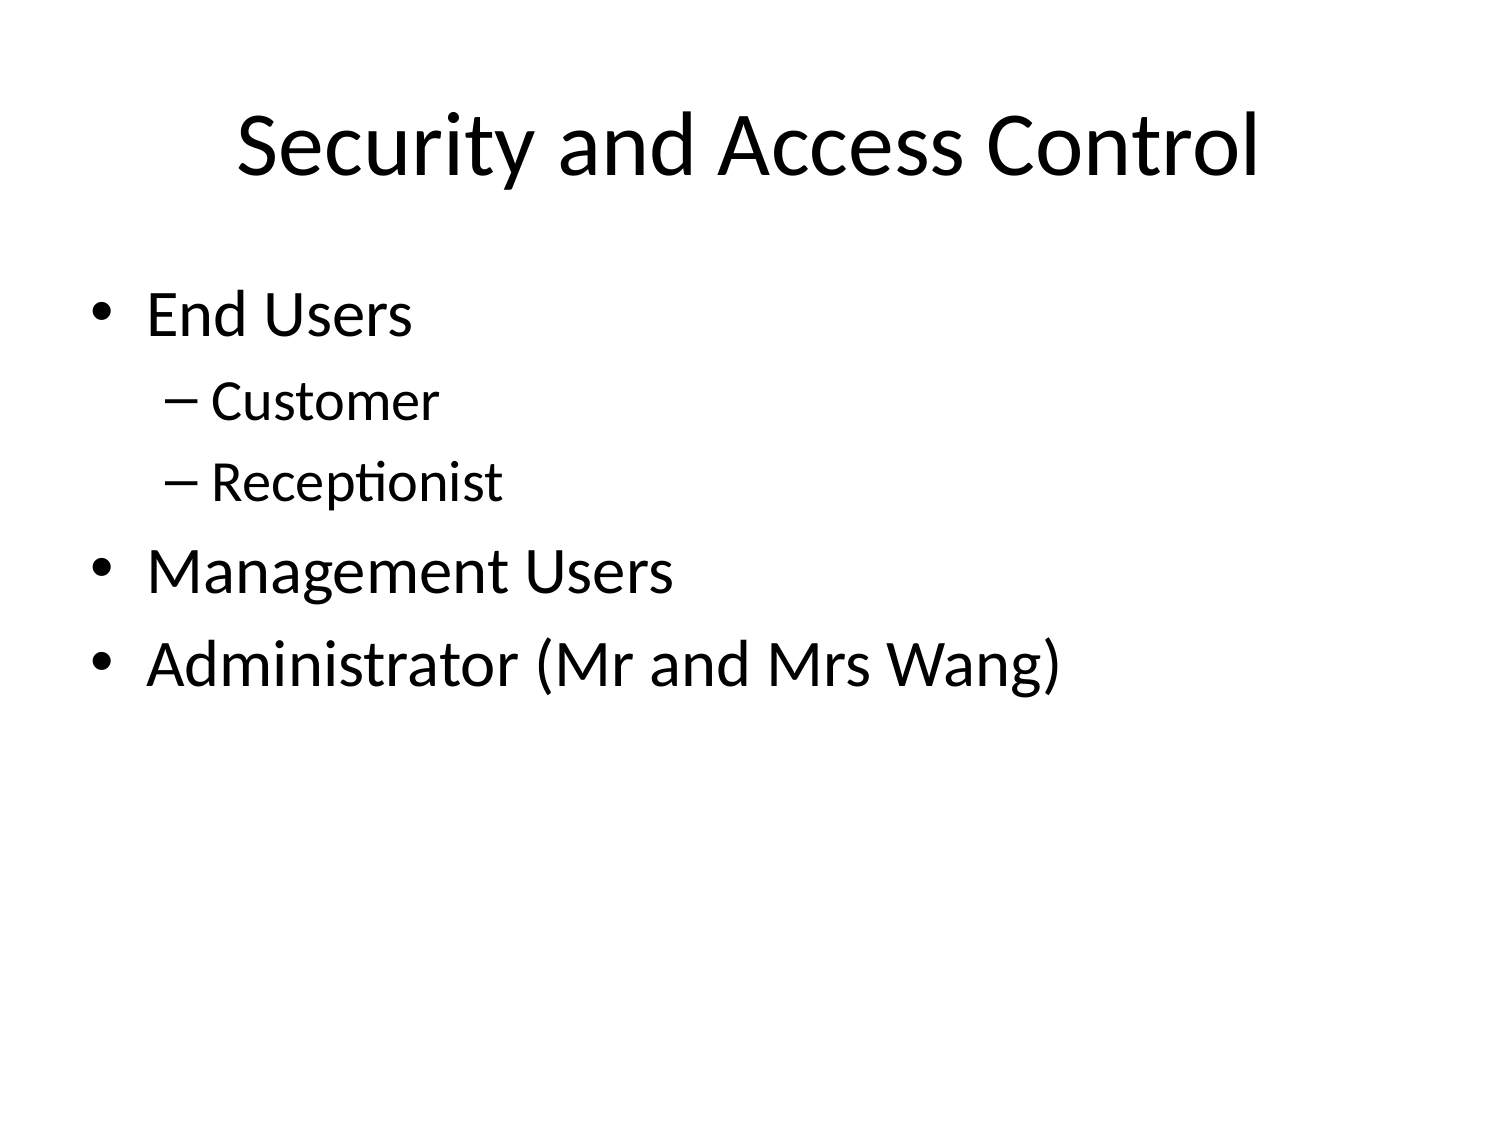

# Security and Access Control
End Users
Customer
Receptionist
Management Users
Administrator (Mr and Mrs Wang)